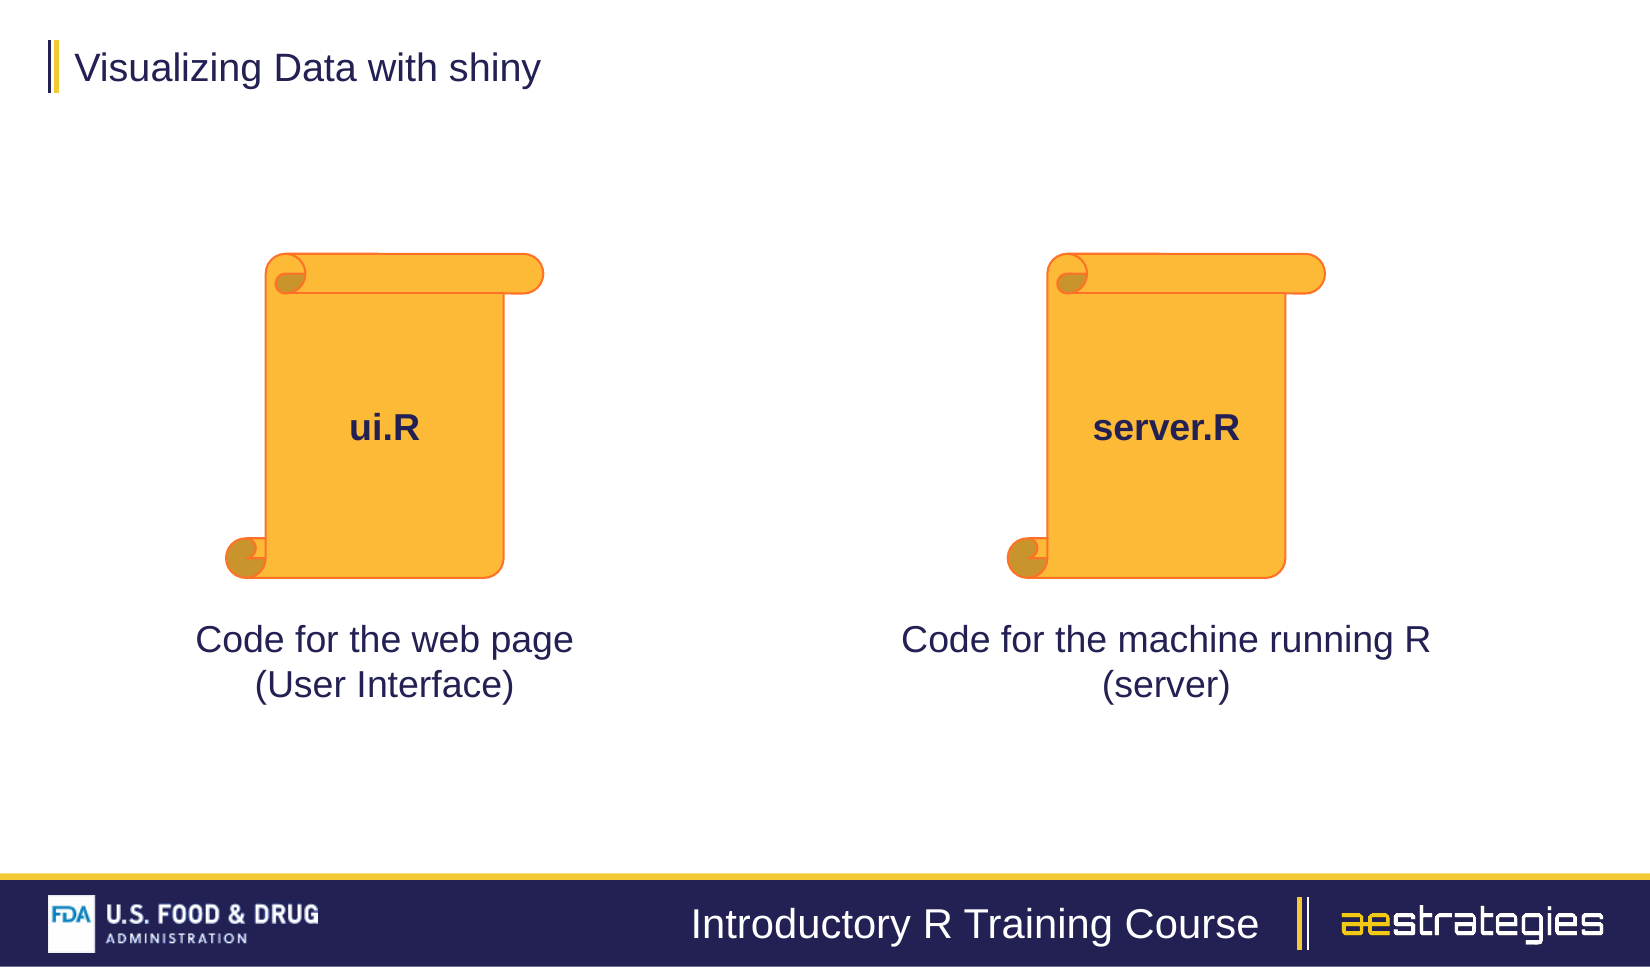

Visualizing Data with shiny
ui.R
server.R
Code for the web page
(User Interface)
Code for the machine running R
(server)